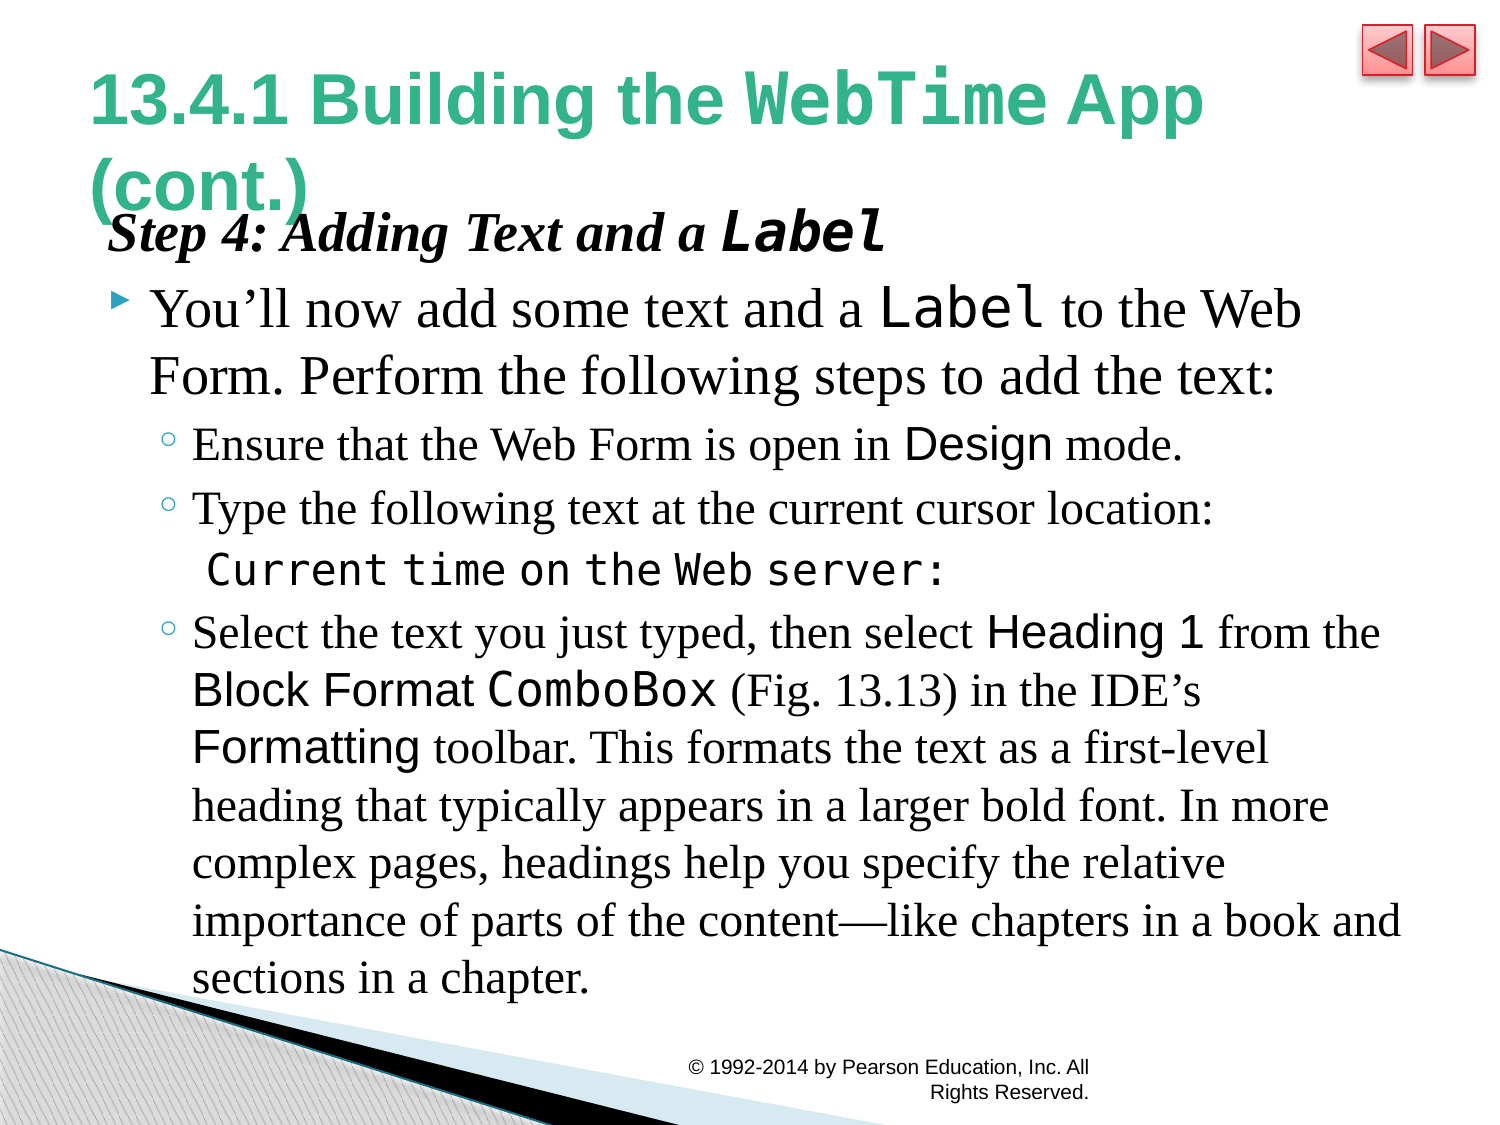

# 13.4.1 Building the WebTime App (cont.)
Step 4: Adding Text and a Label
You’ll now add some text and a Label to the Web Form. Perform the following steps to add the text:
Ensure that the Web Form is open in Design mode.
Type the following text at the current cursor location:
 Current time on the Web server:
Select the text you just typed, then select Heading 1 from the Block Format ComboBox (Fig. 13.13) in the IDE’s Formatting toolbar. This formats the text as a first-level heading that typically appears in a larger bold font. In more complex pages, headings help you specify the relative importance of parts of the content—like chapters in a book and sections in a chapter.
© 1992-2014 by Pearson Education, Inc. All Rights Reserved.